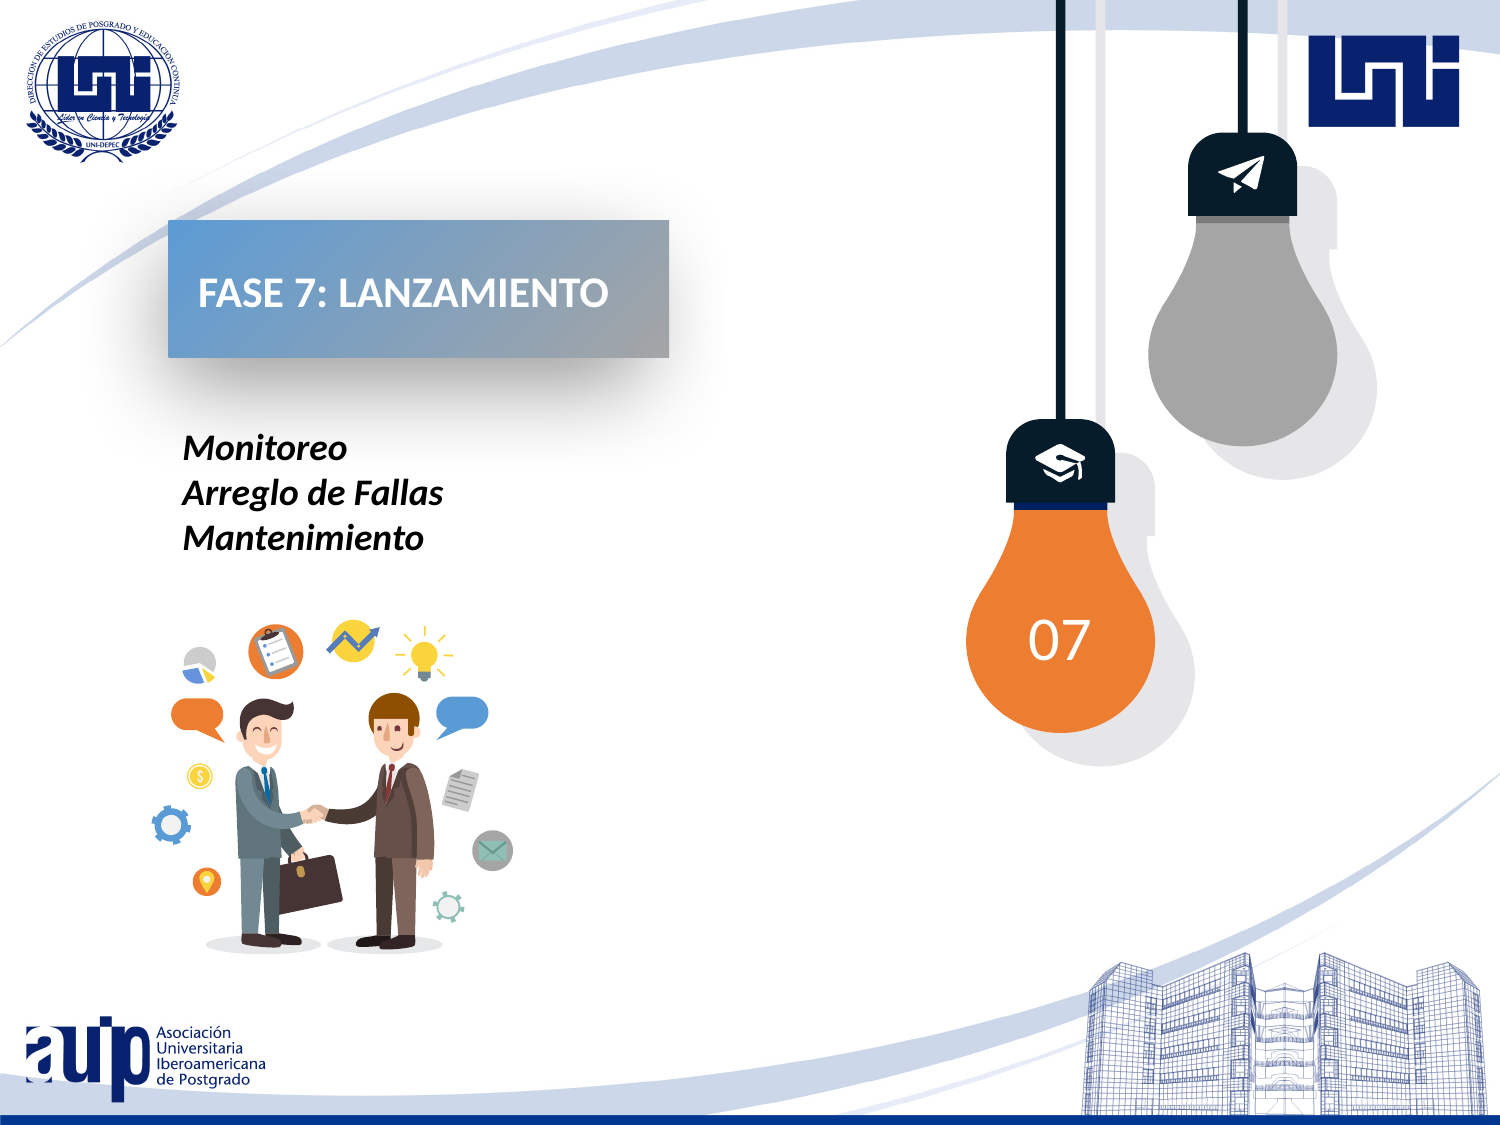

FASE 7: LANZAMIENTO
Monitoreo
Arreglo de Fallas
Mantenimiento

07

Image Subtitle

A wonderful serenity has taken possession of my entire.
A wonderful serenity has taken possession of my entire.